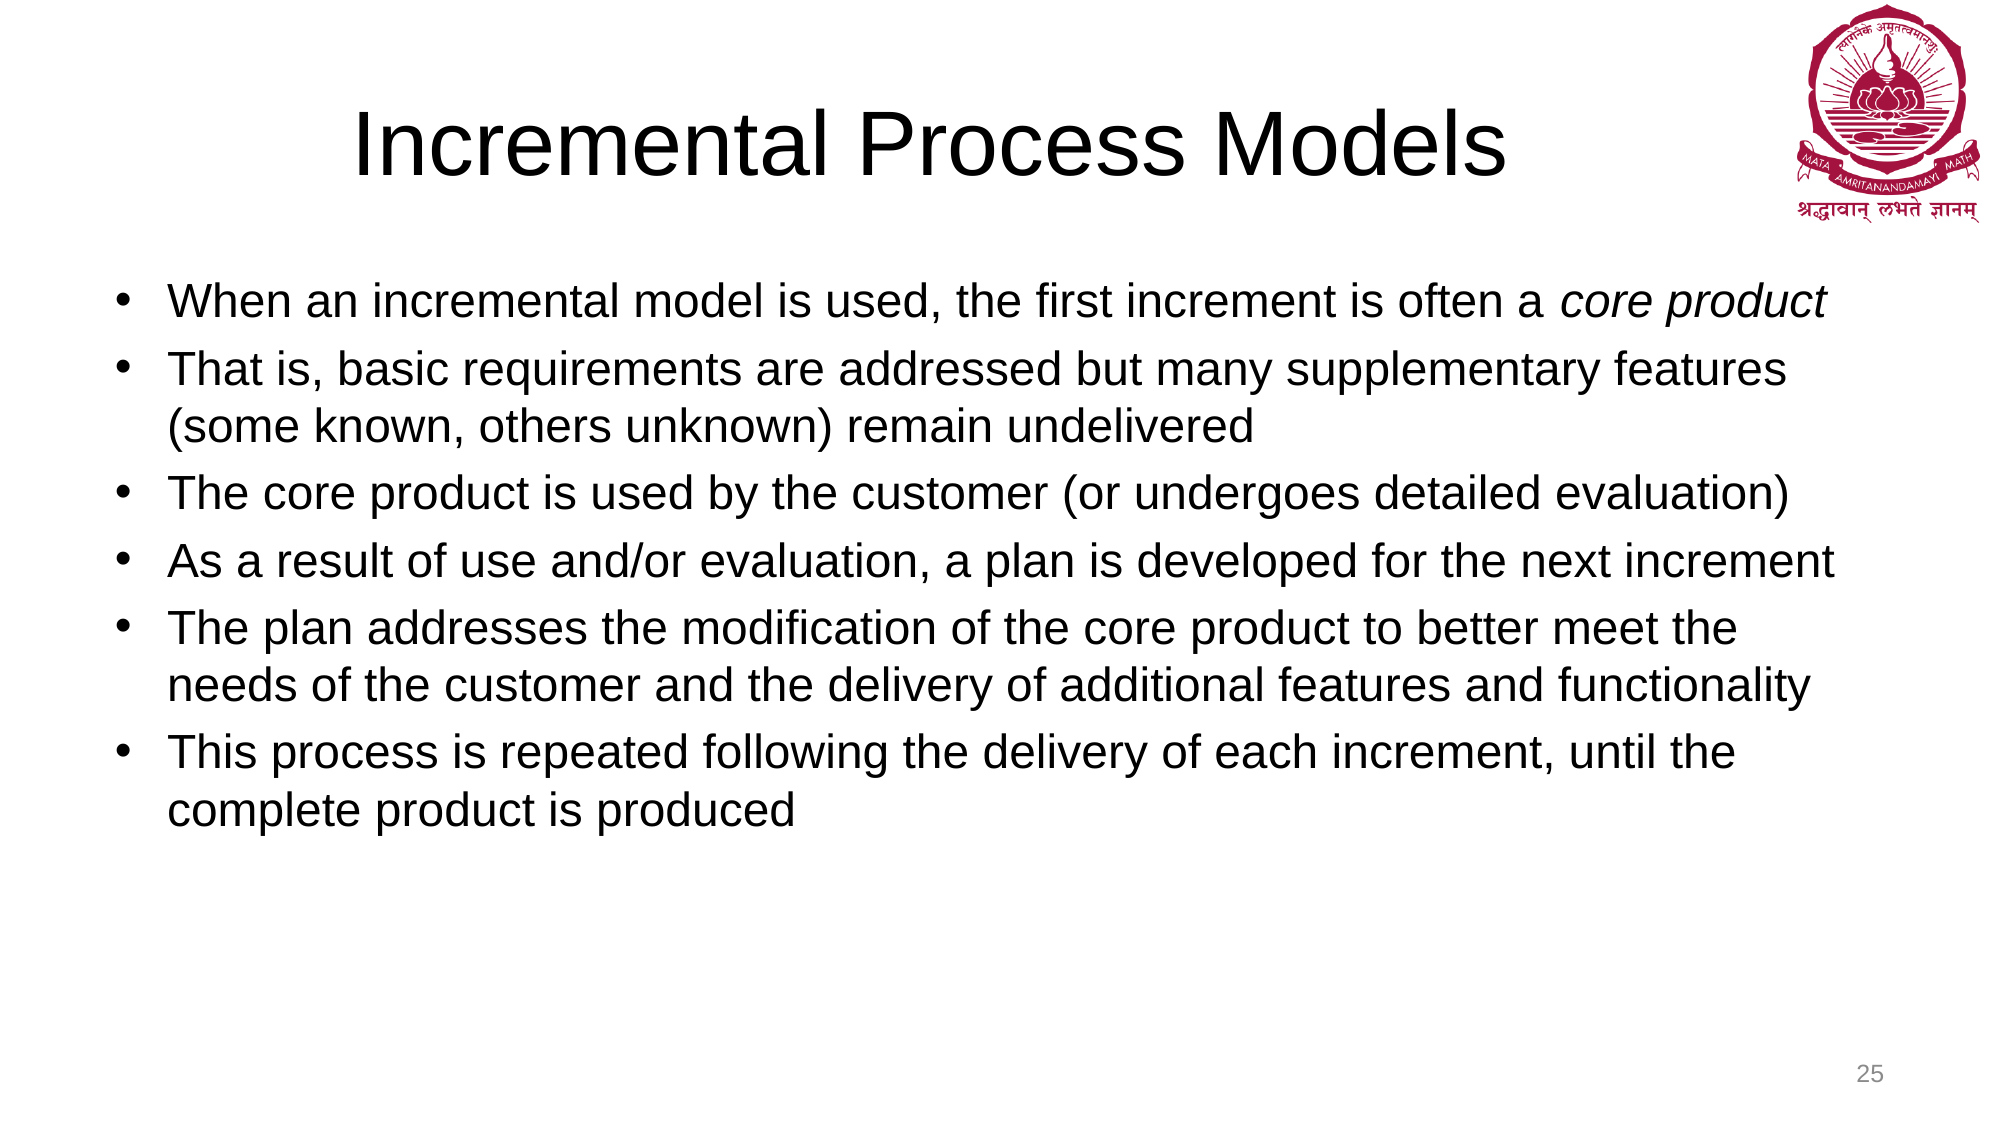

# Incremental Process Models
When an incremental model is used, the first increment is often a core product
That is, basic requirements are addressed but many supplementary features (some known, others unknown) remain undelivered
The core product is used by the customer (or undergoes detailed evaluation)
As a result of use and/or evaluation, a plan is developed for the next increment
The plan addresses the modification of the core product to better meet the needs of the customer and the delivery of additional features and functionality
This process is repeated following the delivery of each increment, until the complete product is produced
25